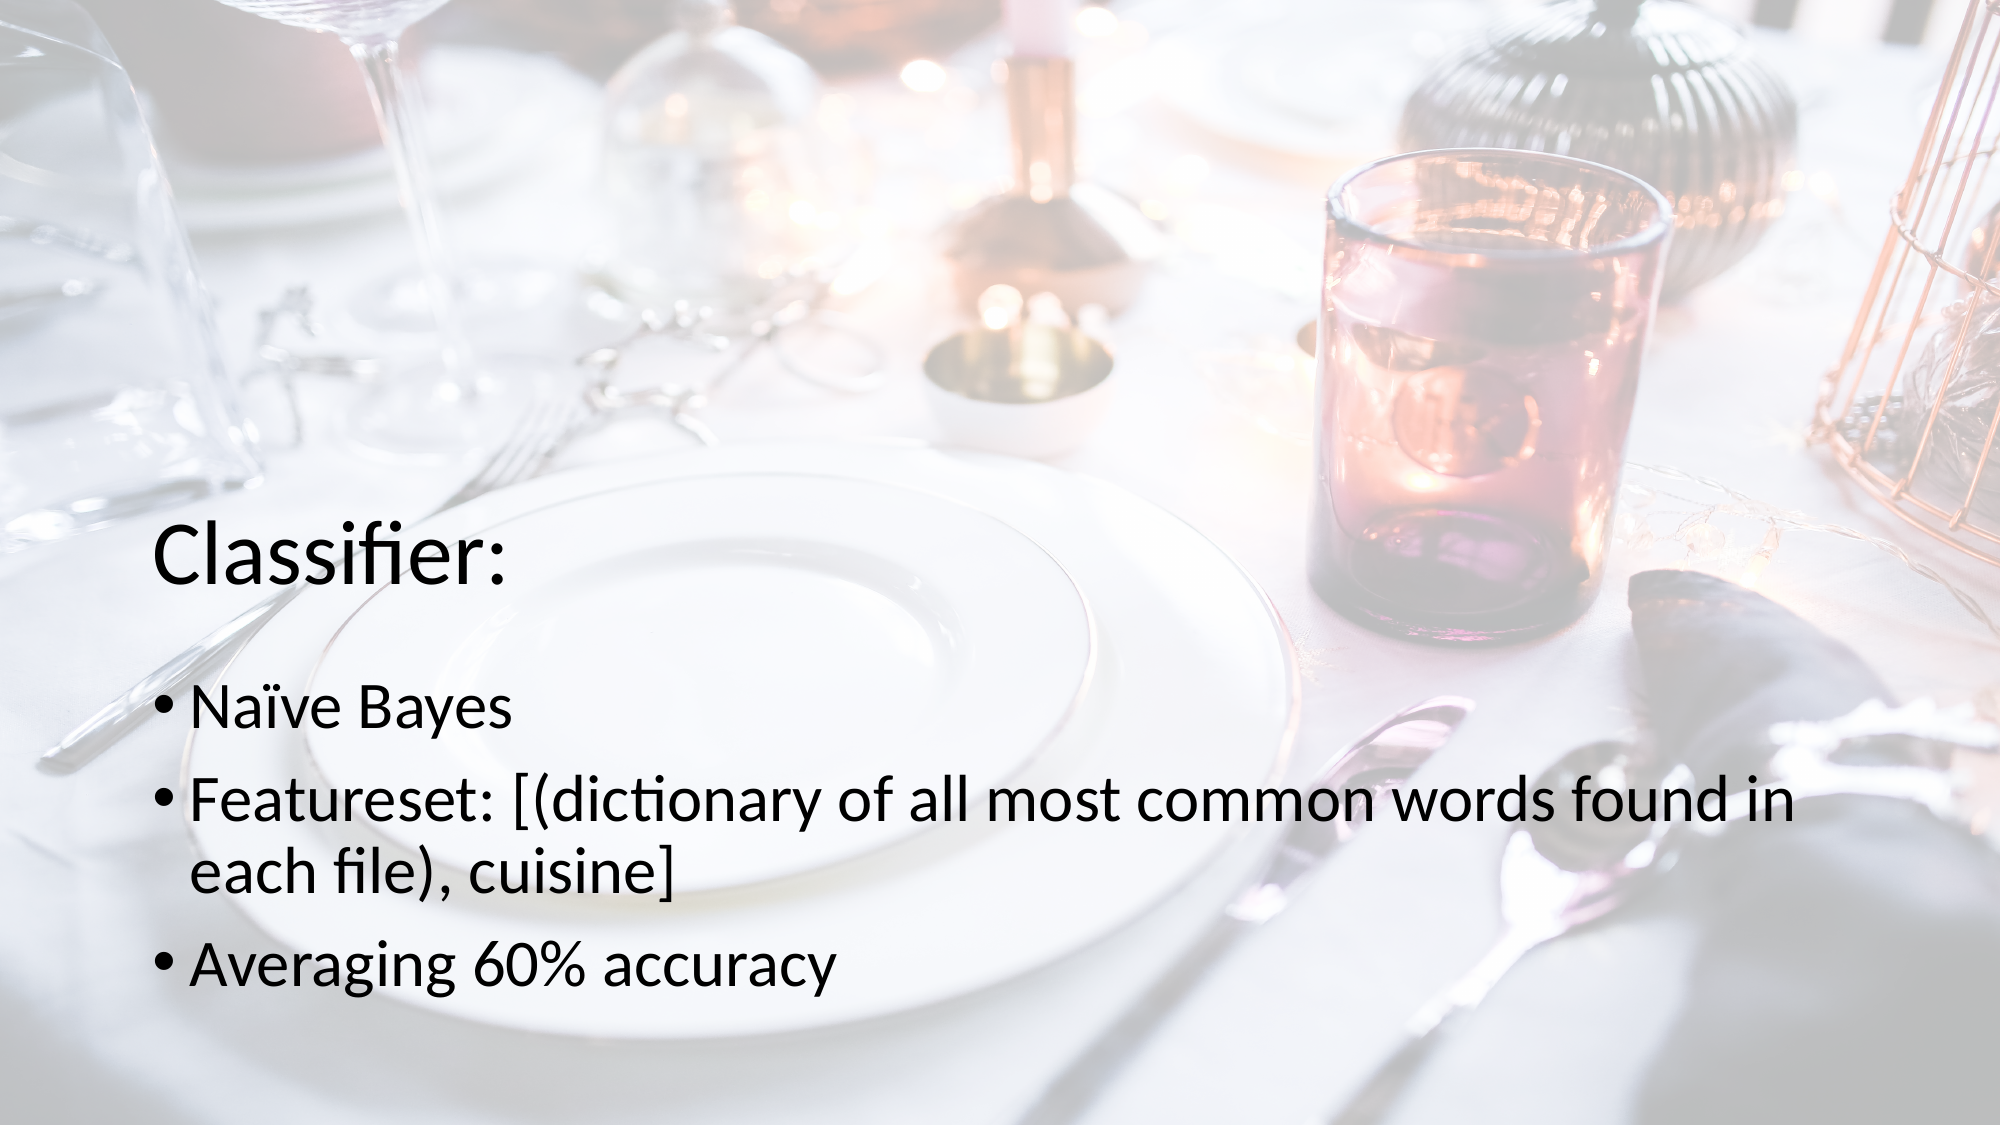

# Classifier:
Naïve Bayes
Featureset: [(dictionary of all most common words found in each file), cuisine]
Averaging 60% accuracy